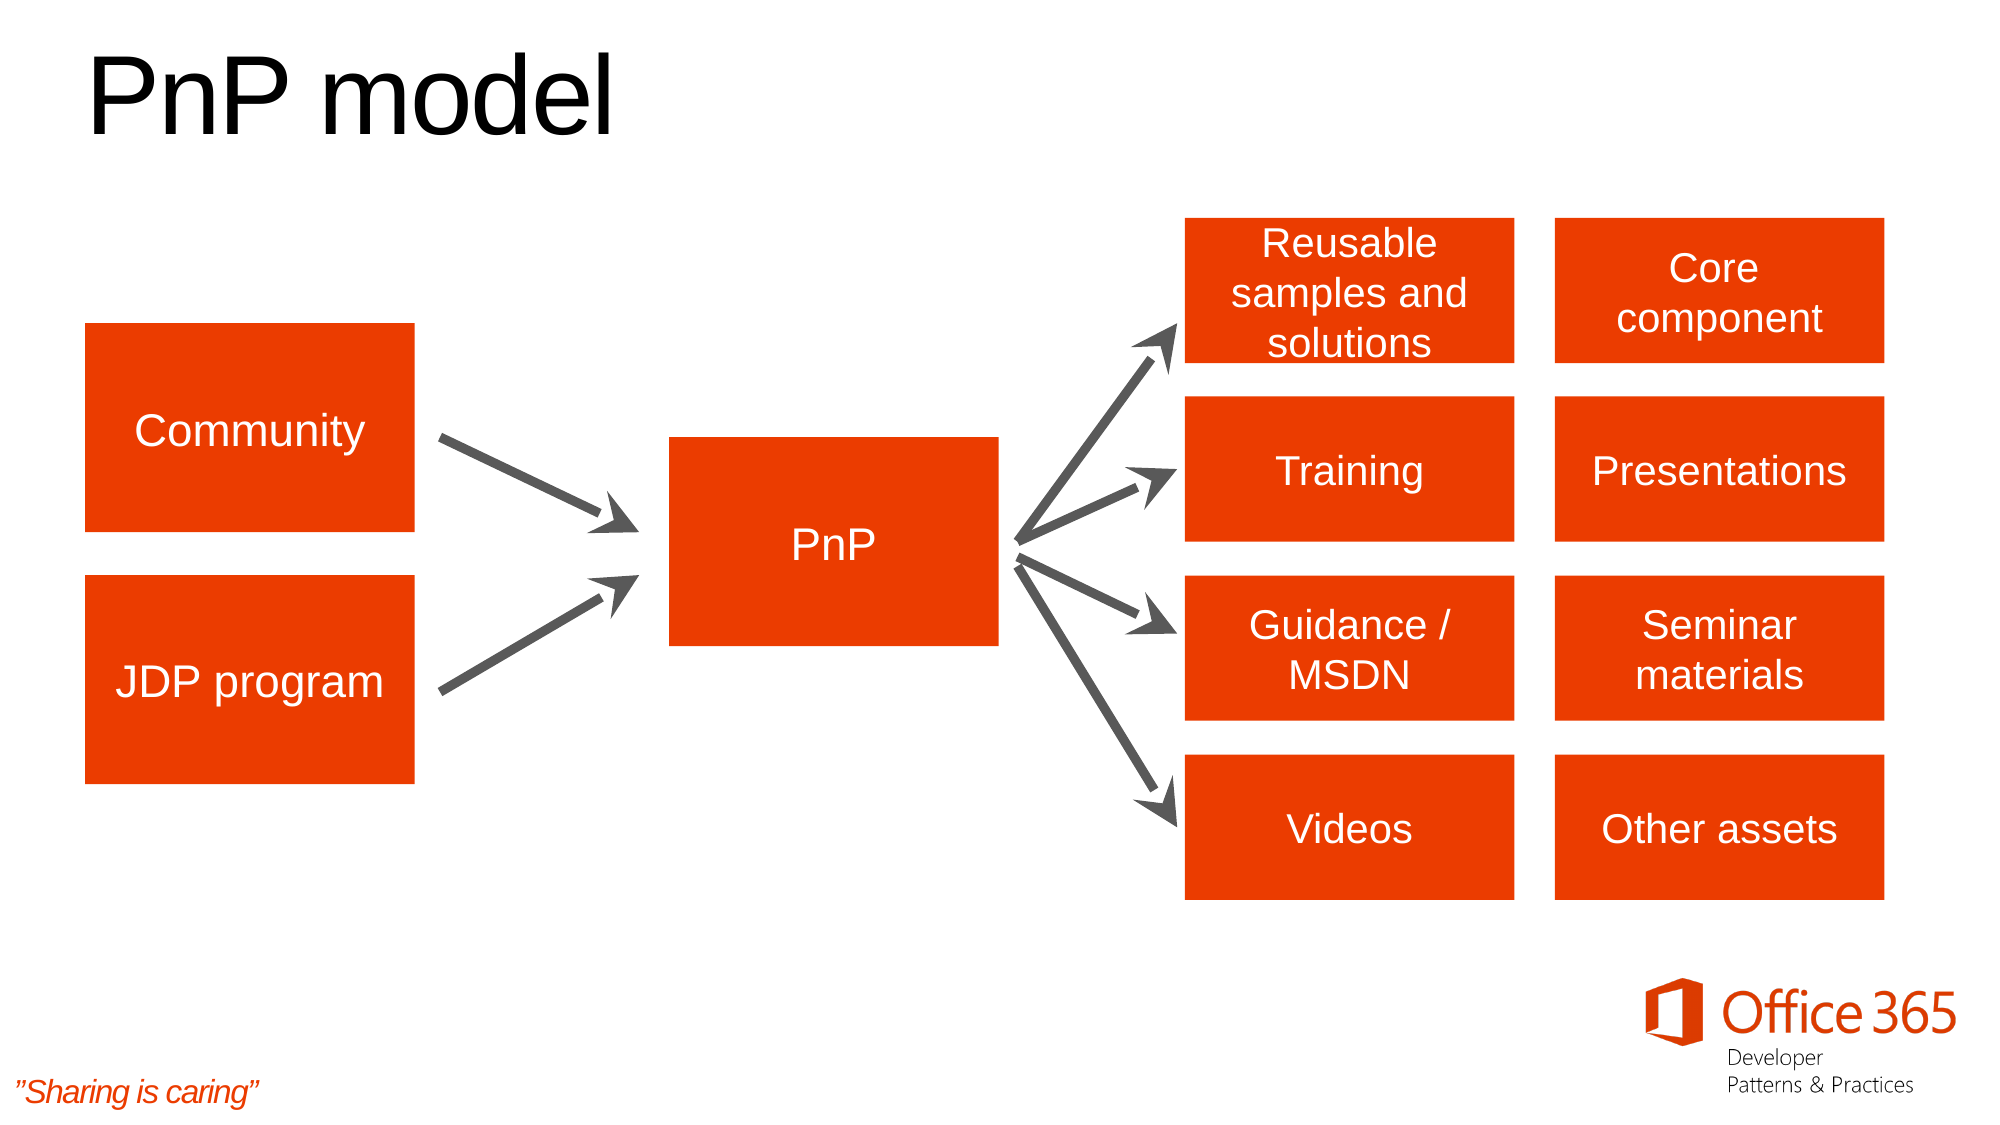

# PnP model
Reusable samples and solutions
Core
component
Community
Training
Presentations
PnP
JDP program
Guidance / MSDN
Seminar materials
Videos
Other assets